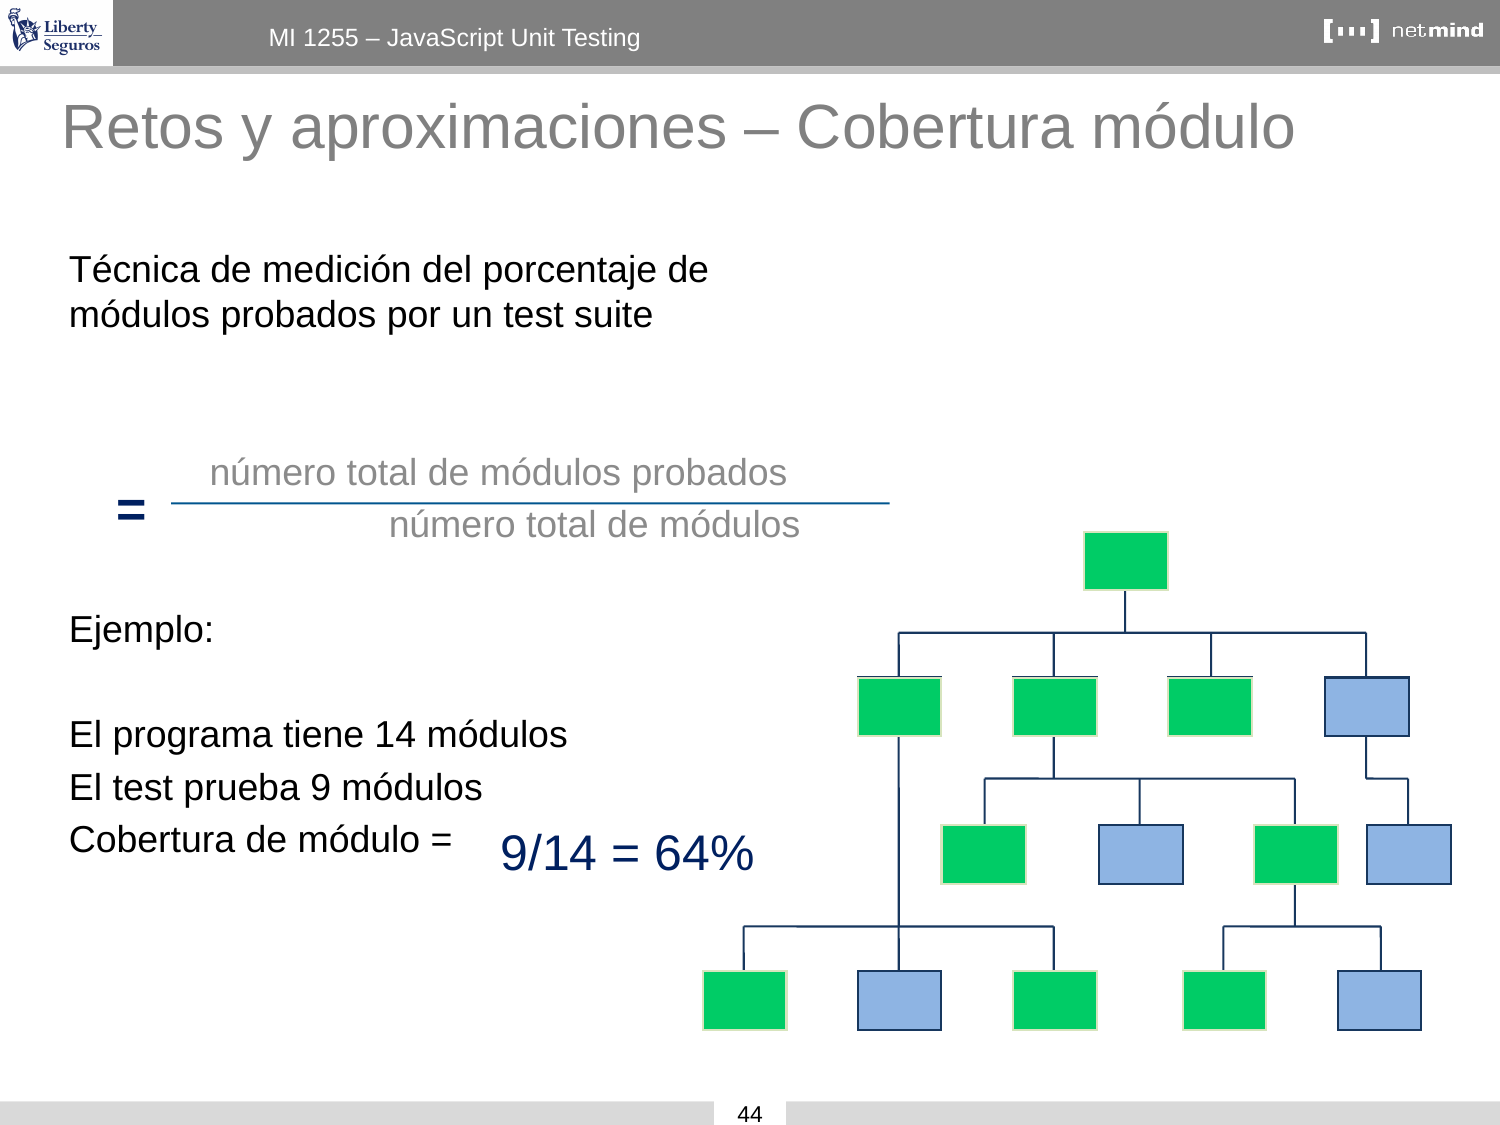

Retos y aproximaciones – Cobertura módulo
Técnica de medición del porcentaje de módulos probados por un test suite

número total de módulos probados
	    número total de módulos

Ejemplo:

El programa tiene 14 módulos
El test prueba 9 módulos
Cobertura de módulo =
=

9/14 = 64%

44